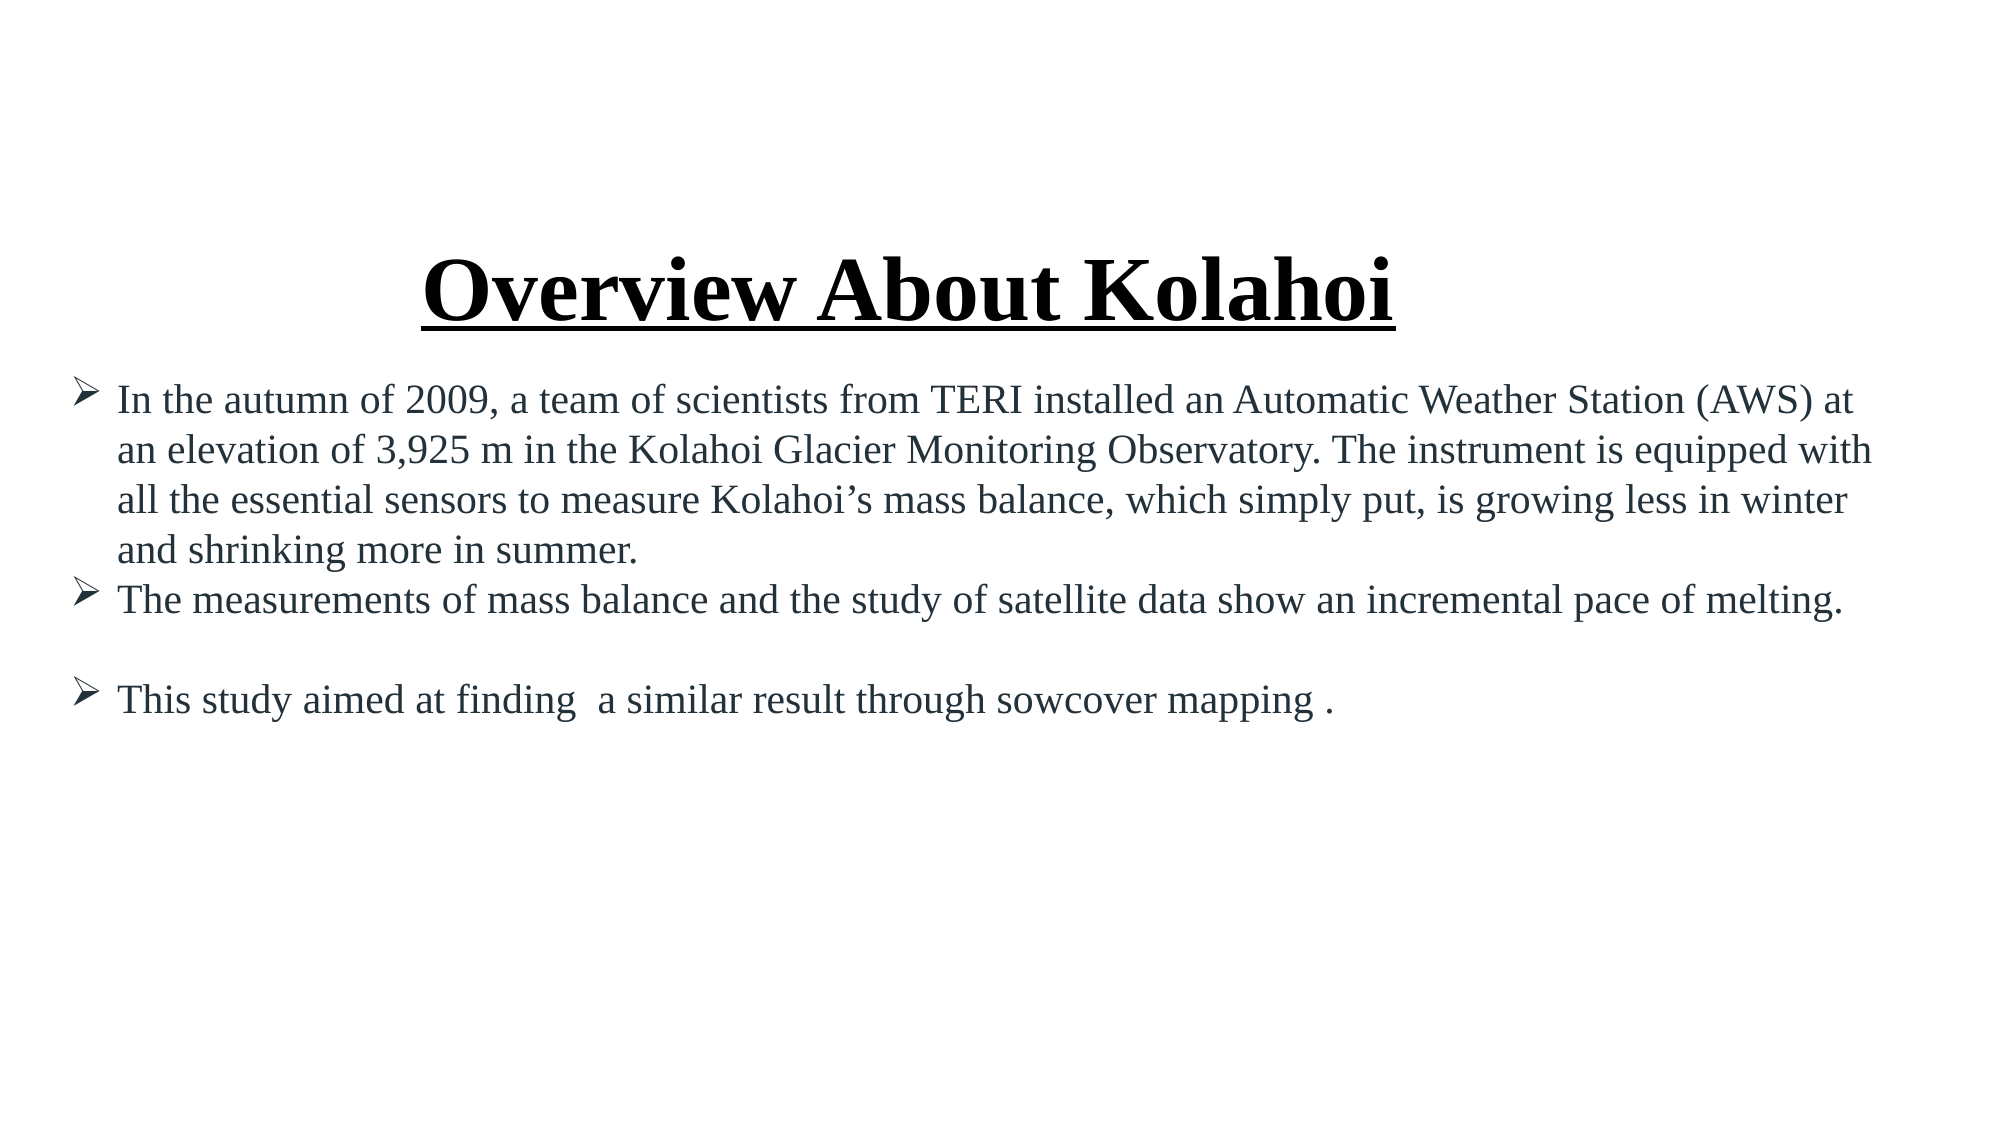

# Overview About Kolahoi
In the autumn of 2009, a team of scientists from TERI installed an Automatic Weather Station (AWS) at an elevation of 3,925 m in the Kolahoi Glacier Monitoring Observatory. The instrument is equipped with all the essential sensors to measure Kolahoi’s mass balance, which simply put, is growing less in winter and shrinking more in summer.
The measurements of mass balance and the study of satellite data show an incremental pace of melting.

This study aimed at finding  a similar result through sowcover mapping .